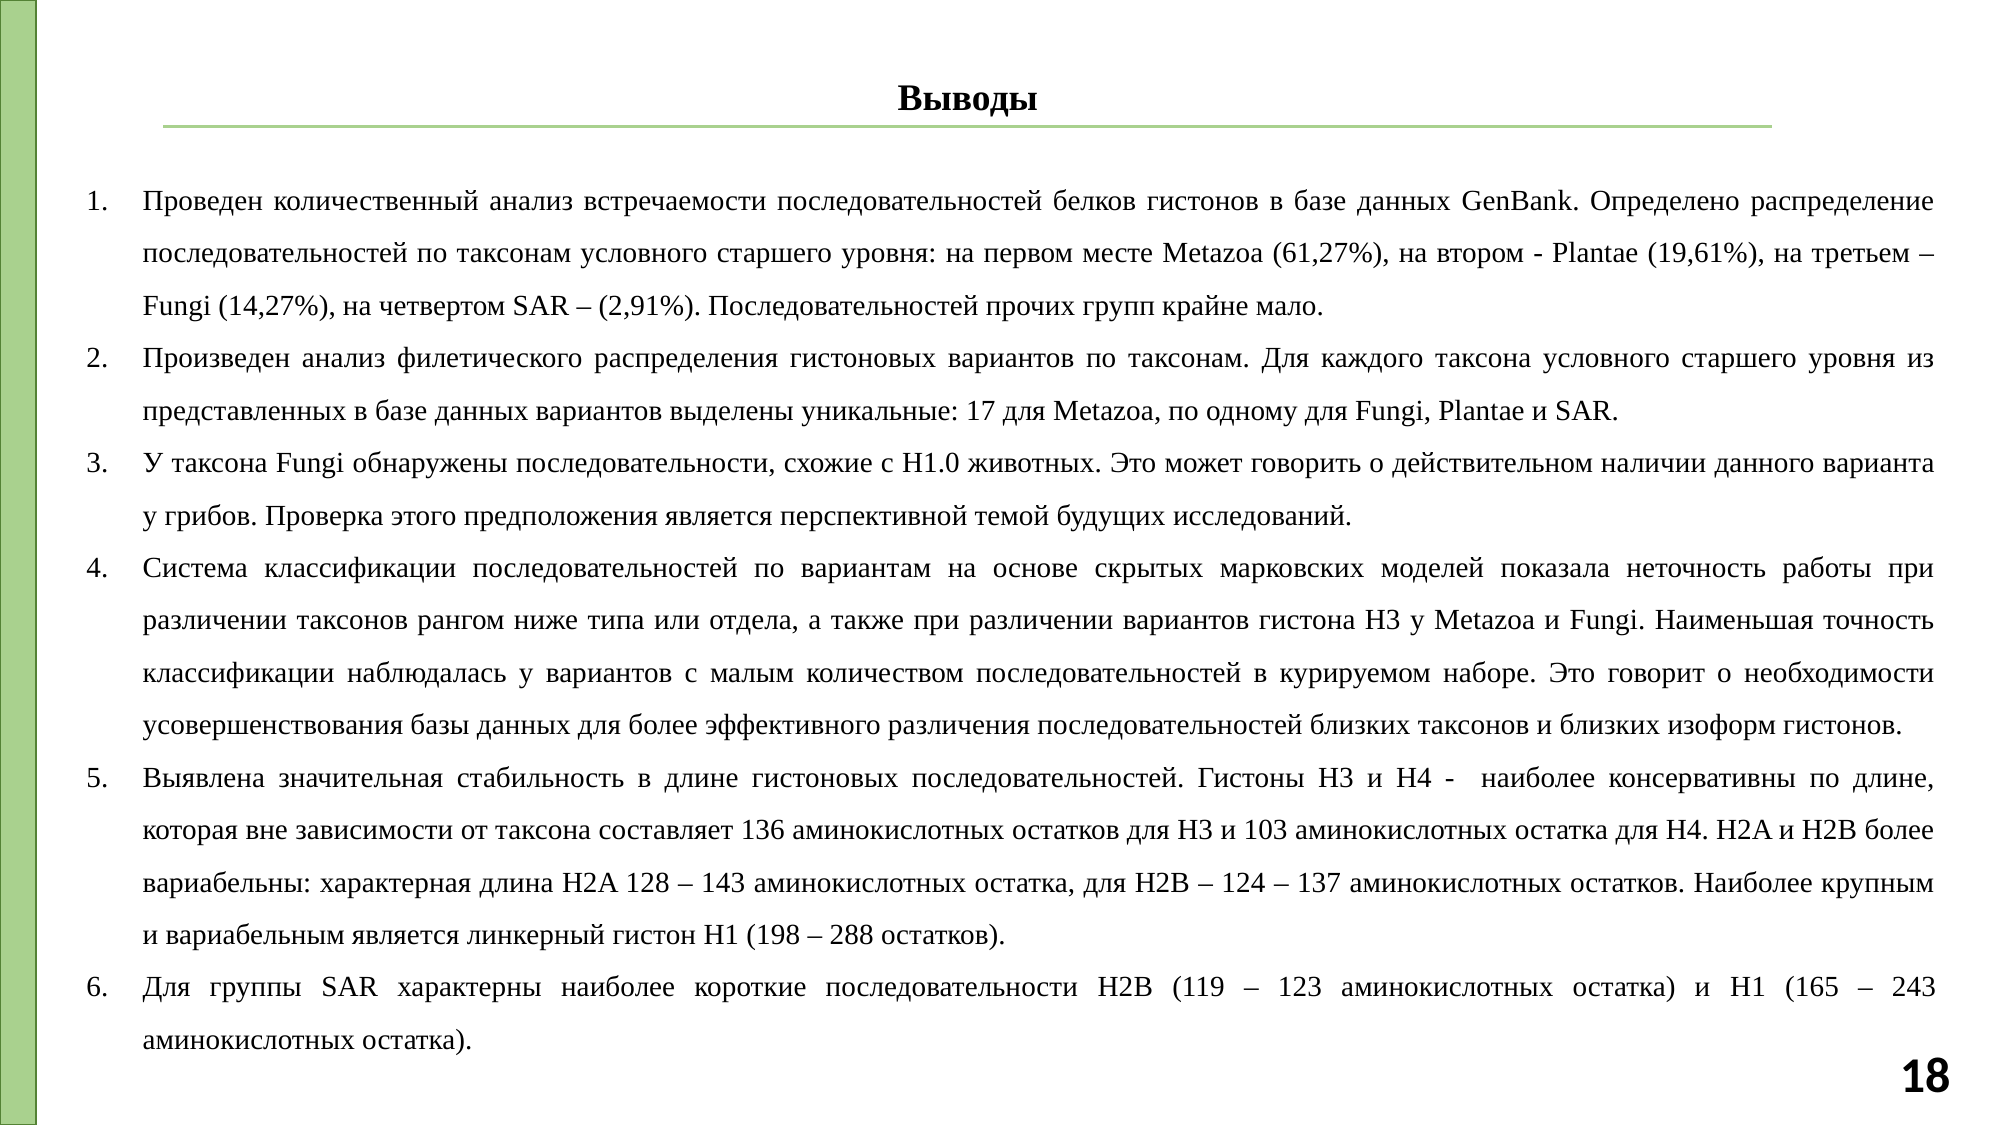

Выводы
Проведен количественный анализ встречаемости последовательностей белков гистонов в базе данных GenBank. Определено распределение последовательностей по таксонам условного старшего уровня: на первом месте Metazoa (61,27%), на втором - Plantae (19,61%), на третьем – Fungi (14,27%), на четвертом SAR – (2,91%). Последовательностей прочих групп крайне мало.
Произведен анализ филетического распределения гистоновых вариантов по таксонам. Для каждого таксона условного старшего уровня из представленных в базе данных вариантов выделены уникальные: 17 для Metazoa, по одному для Fungi, Plantae и SAR.
У таксона Fungi обнаружены последовательности, схожие с H1.0 животных. Это может говорить о действительном наличии данного варианта у грибов. Проверка этого предположения является перспективной темой будущих исследований.
Система классификации последовательностей по вариантам на основе скрытых марковских моделей показала неточность работы при различении таксонов рангом ниже типа или отдела, а также при различении вариантов гистона H3 у Metazoa и Fungi. Наименьшая точность классификации наблюдалась у вариантов с малым количеством последовательностей в курируемом наборе. Это говорит о необходимости усовершенствования базы данных для более эффективного различения последовательностей близких таксонов и близких изоформ гистонов.
Выявлена значительная стабильность в длине гистоновых последовательностей. Гистоны H3 и H4 -  наиболее консервативны по длине, которая вне зависимости от таксона составляет 136 аминокислотных остатков для H3 и 103 аминокислотных остатка для H4. H2A и H2B более вариабельны: характерная длина H2A 128 – 143 аминокислотных остатка, для H2B – 124 – 137 аминокислотных остатков. Наиболее крупным и вариабельным является линкерный гистон H1 (198 – 288 остатков).
Для группы SAR характерны наиболее короткие последовательности H2B (119 – 123 аминокислотных остатка) и H1 (165 – 243 аминокислотных остатка).
18